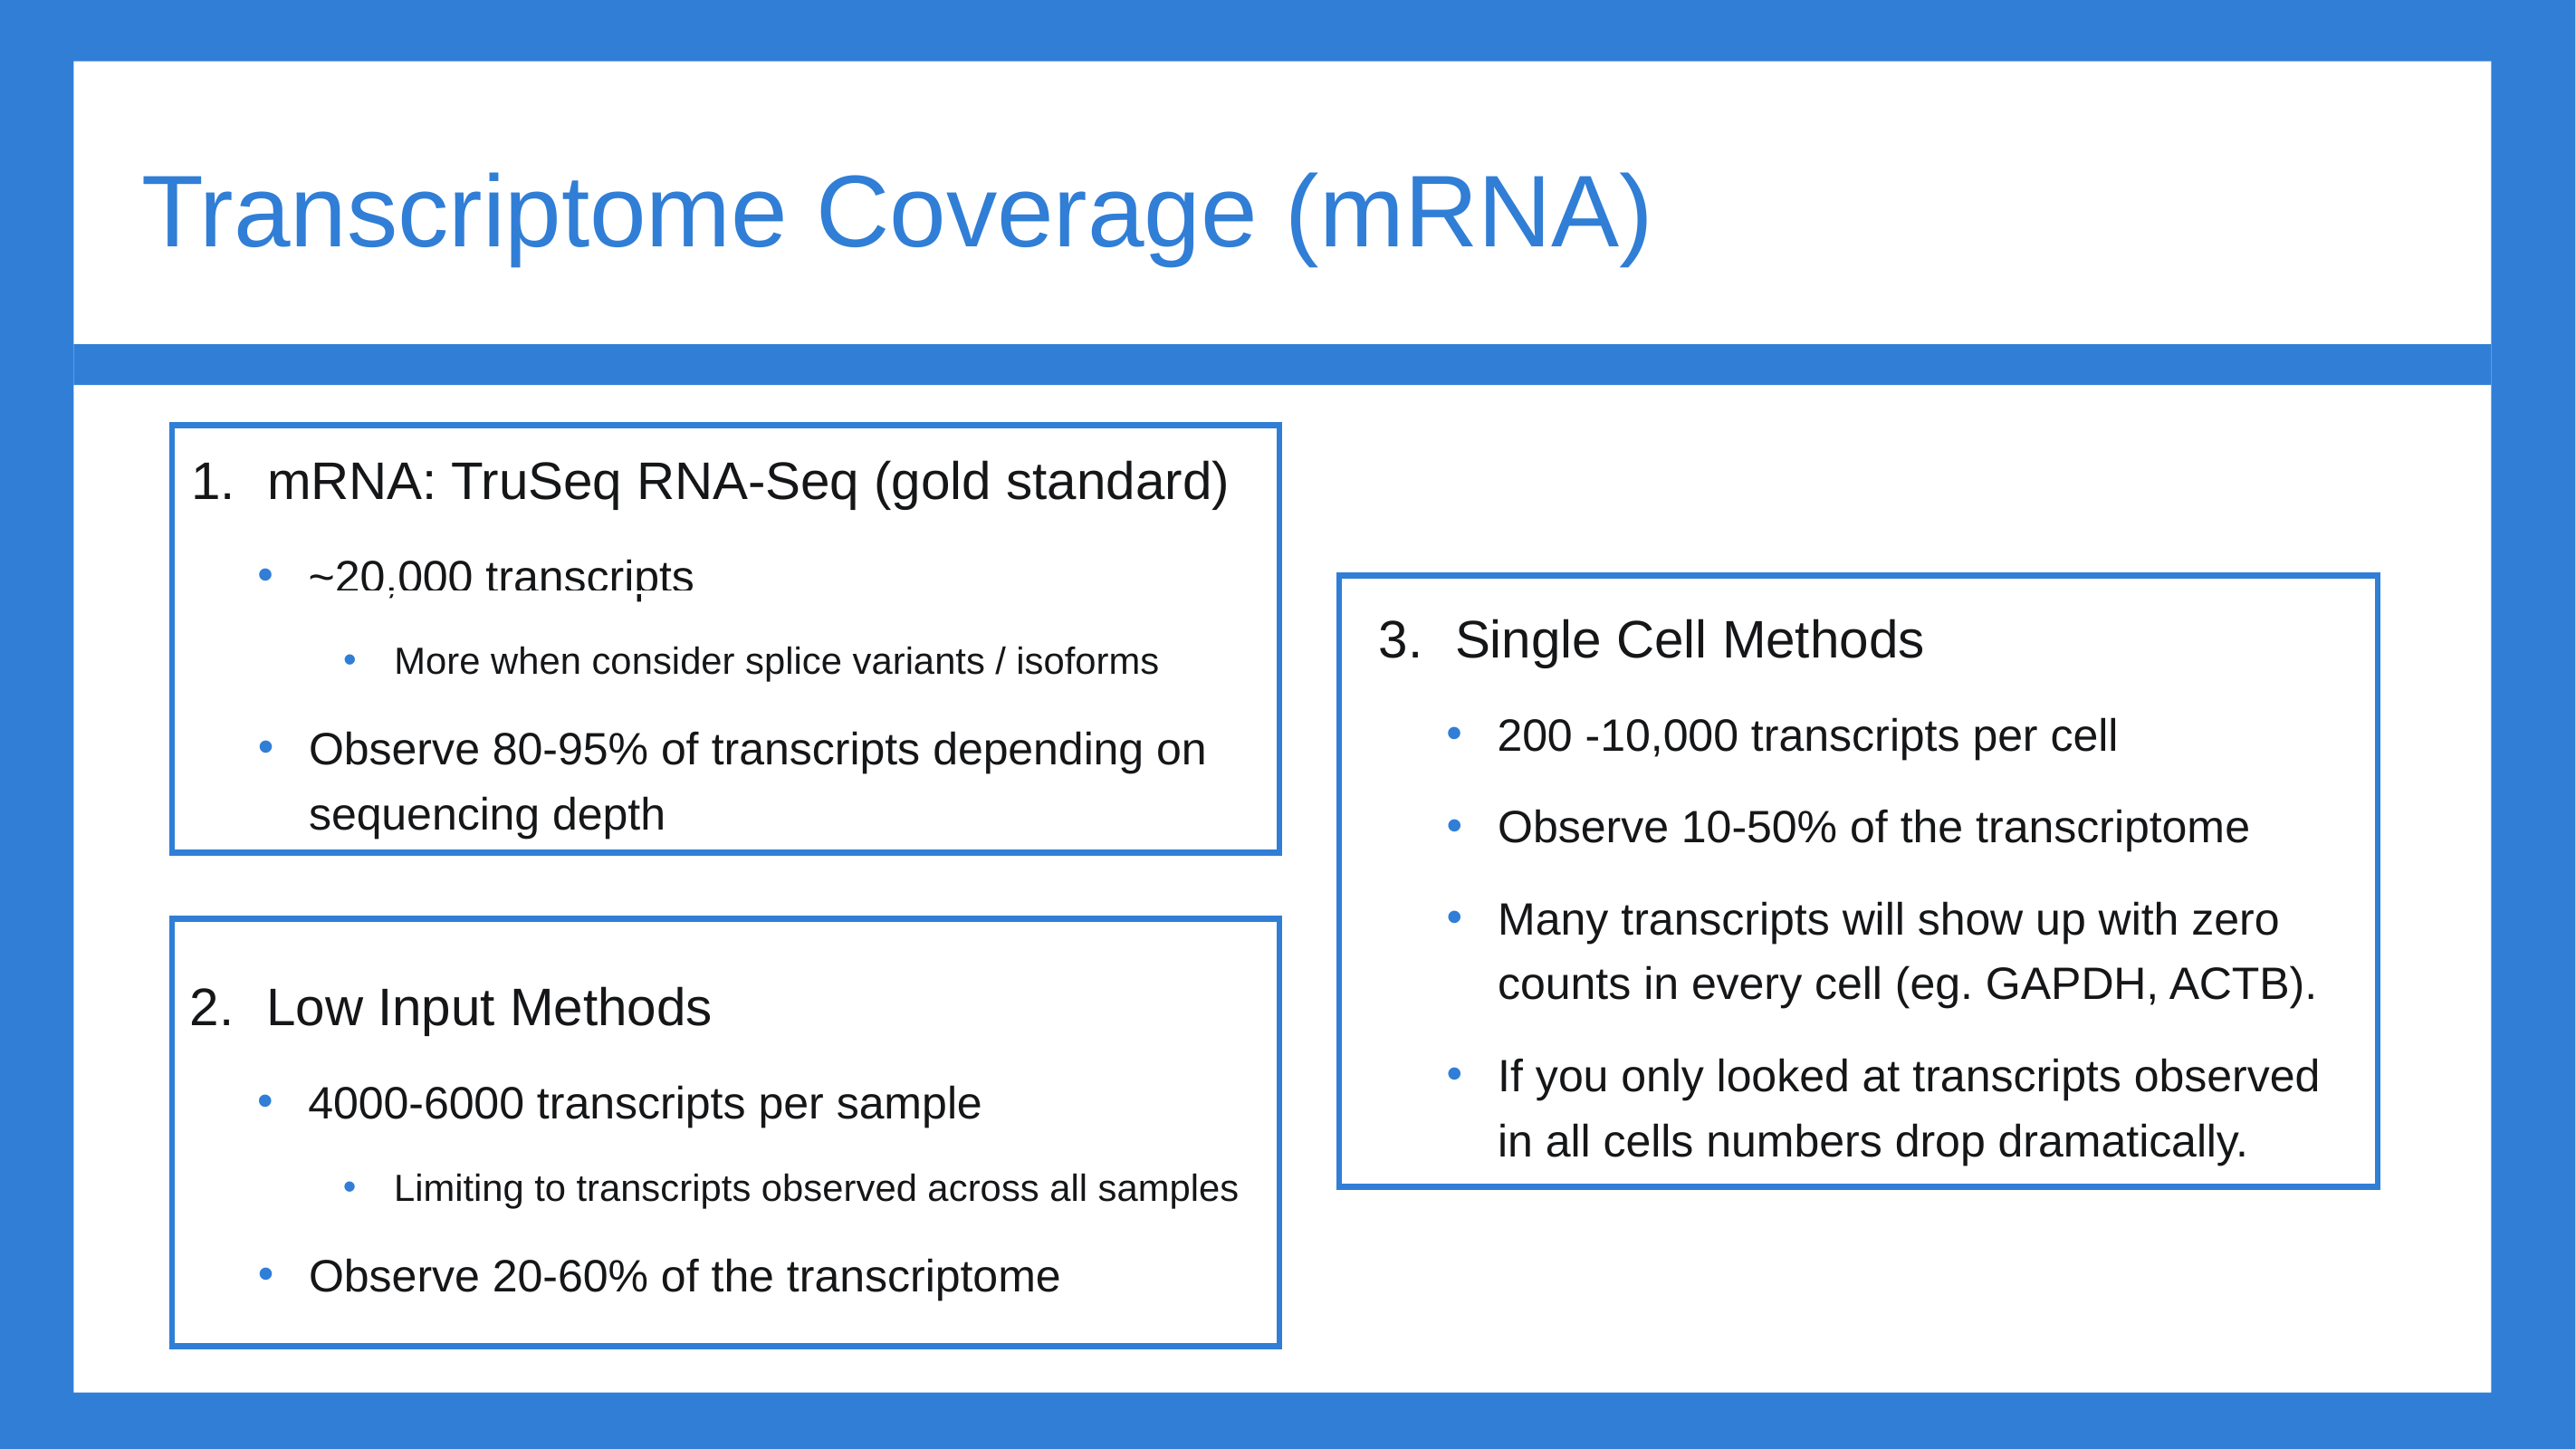

# Transcriptome Coverage (mRNA)

mRNA: TruSeq RNA-Seq (gold standard)
~20,000 transcripts
More when consider splice variants / isoforms
Observe 80-95% of transcripts depending on sequencing depth

Single Cell Methods
200 -10,000 transcripts per cell
Observe 10-50% of the transcriptome
Many transcripts will show up with zero counts in every cell (eg. GAPDH, ACTB).
If you only looked at transcripts observed in all cells numbers drop dramatically.

Low Input Methods
4000-6000 transcripts per sample
Limiting to transcripts observed across all samples
Observe 20-60% of the transcriptome